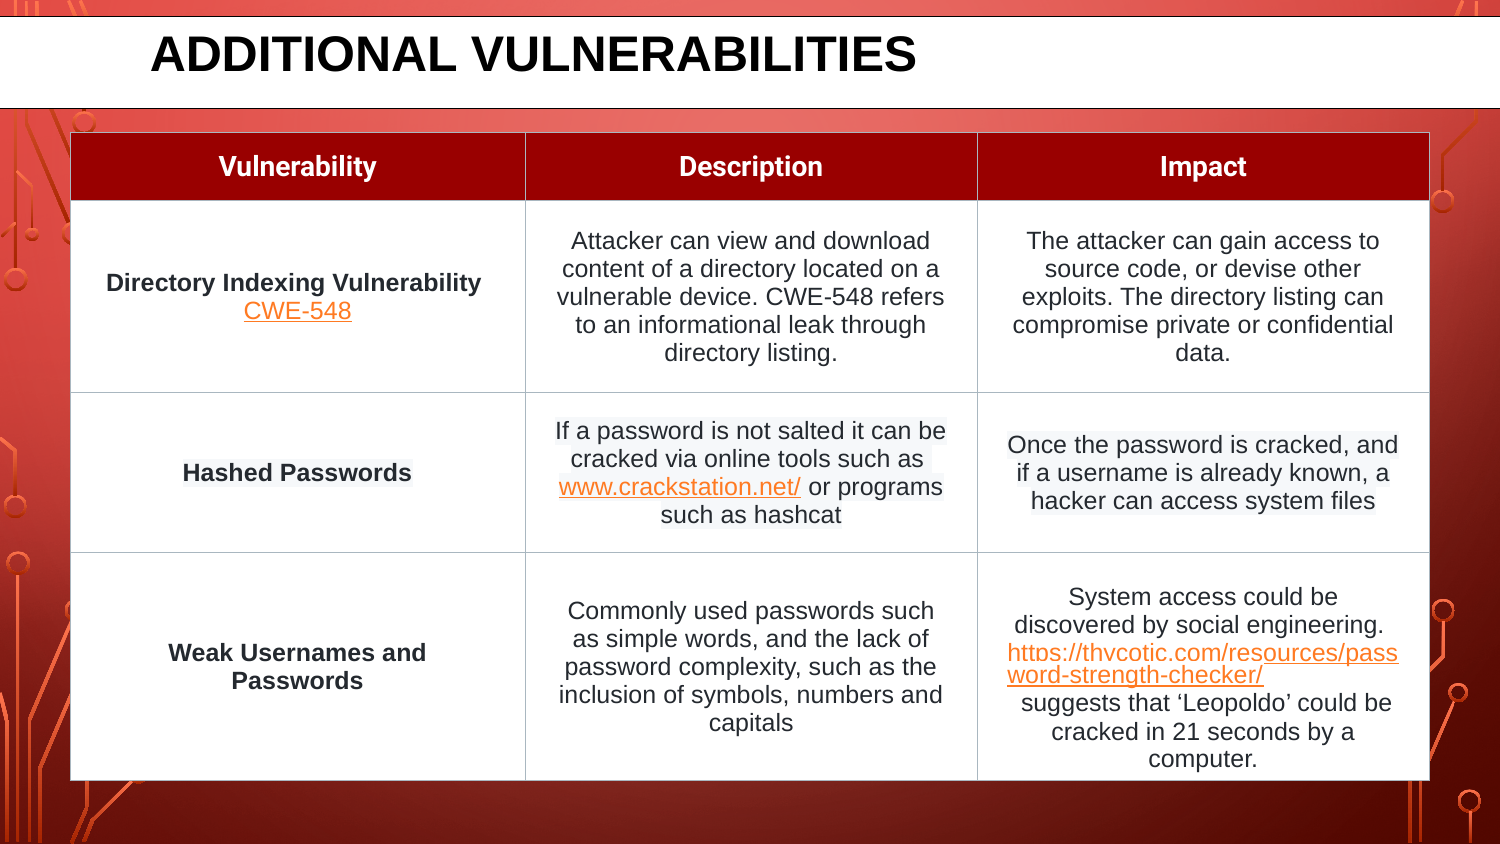

# Additional Vulnerabilities

| Vulnerability | Description | Impact |
| --- | --- | --- |
| Directory Indexing Vulnerability CWE-548 | Attacker can view and download content of a directory located on a vulnerable device. CWE-548 refers to an informational leak through directory listing. | The attacker can gain access to source code, or devise other exploits. The directory listing can compromise private or confidential data. |
| Hashed Passwords | If a password is not salted it can be cracked via online tools such as www.crackstation.net/ or programs such as hashcat | Once the password is cracked, and if a username is already known, a hacker can access system files |
| Weak Usernames and Passwords | Commonly used passwords such as simple words, and the lack of password complexity, such as the inclusion of symbols, numbers and capitals | System access could be discovered by social engineering. https://thycotic.com/resources/password-strength-checker/ suggests that ‘Leopoldo’ could be cracked in 21 seconds by a computer. |